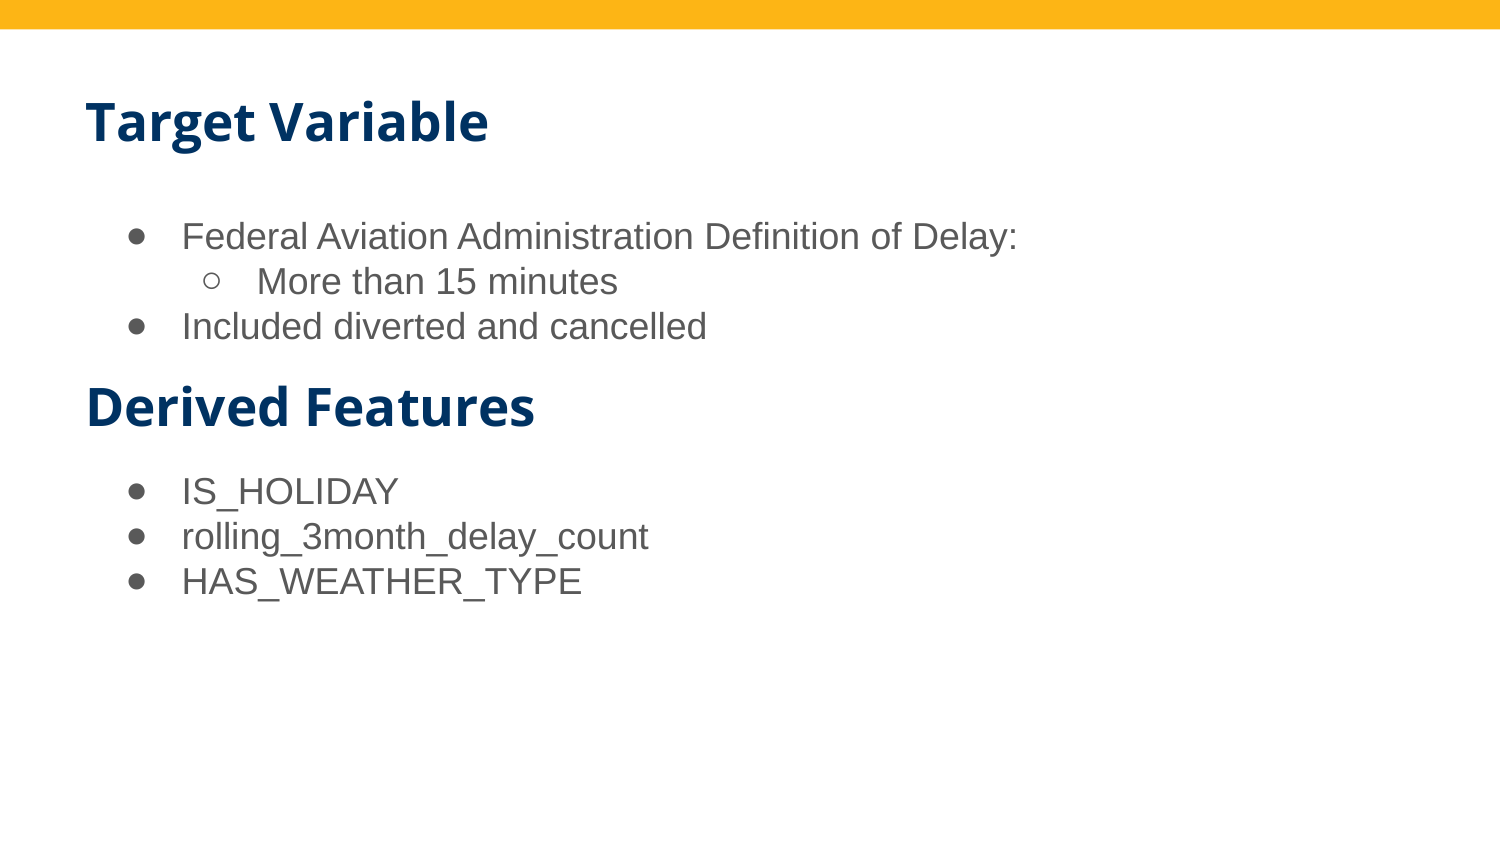

# Target Variable
Federal Aviation Administration Definition of Delay:
More than 15 minutes
Included diverted and cancelled

Derived Features
IS_HOLIDAY
rolling_3month_delay_count
HAS_WEATHER_TYPE